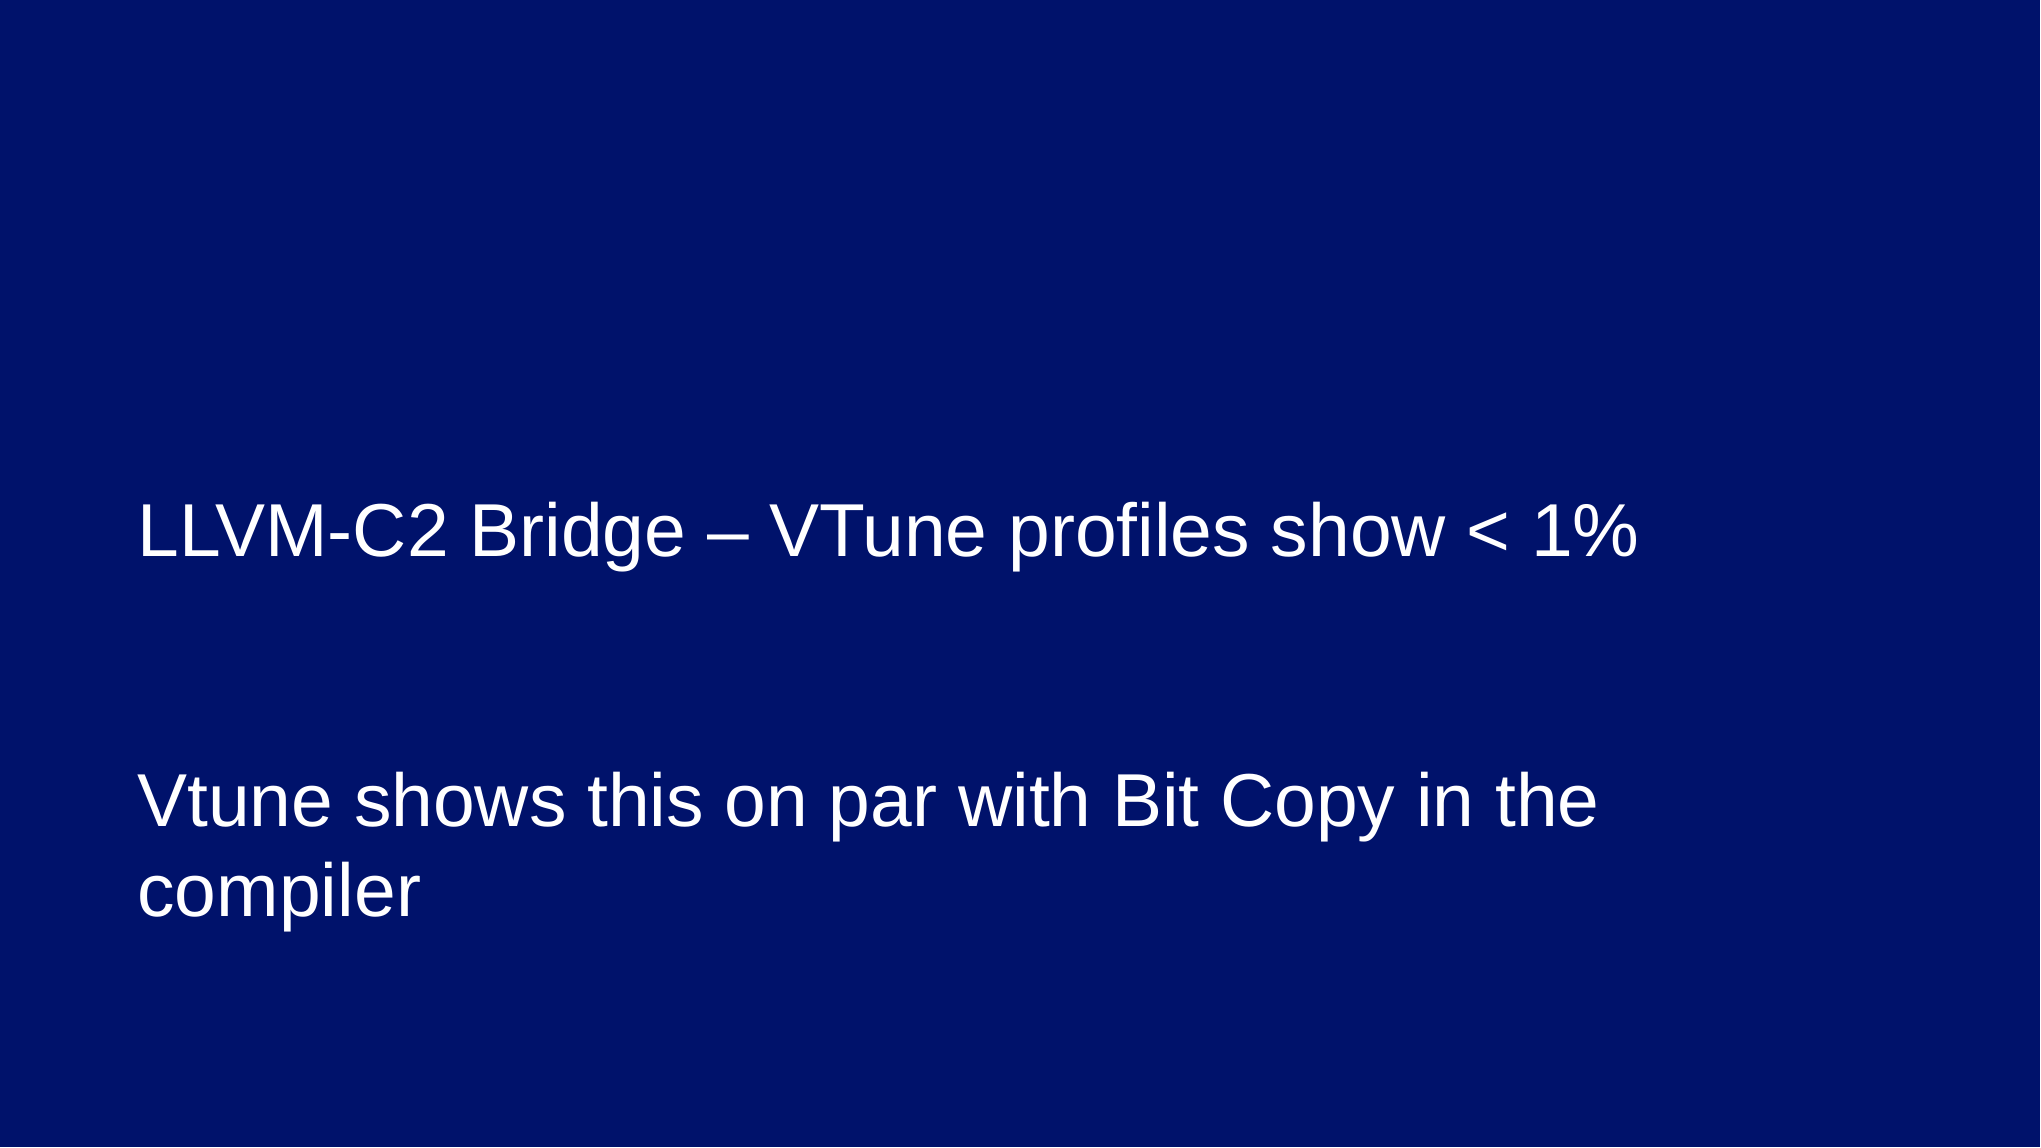

# LLVM-C2 Bridge – VTune profiles show < 1% Vtune shows this on par with Bit Copy in the compiler